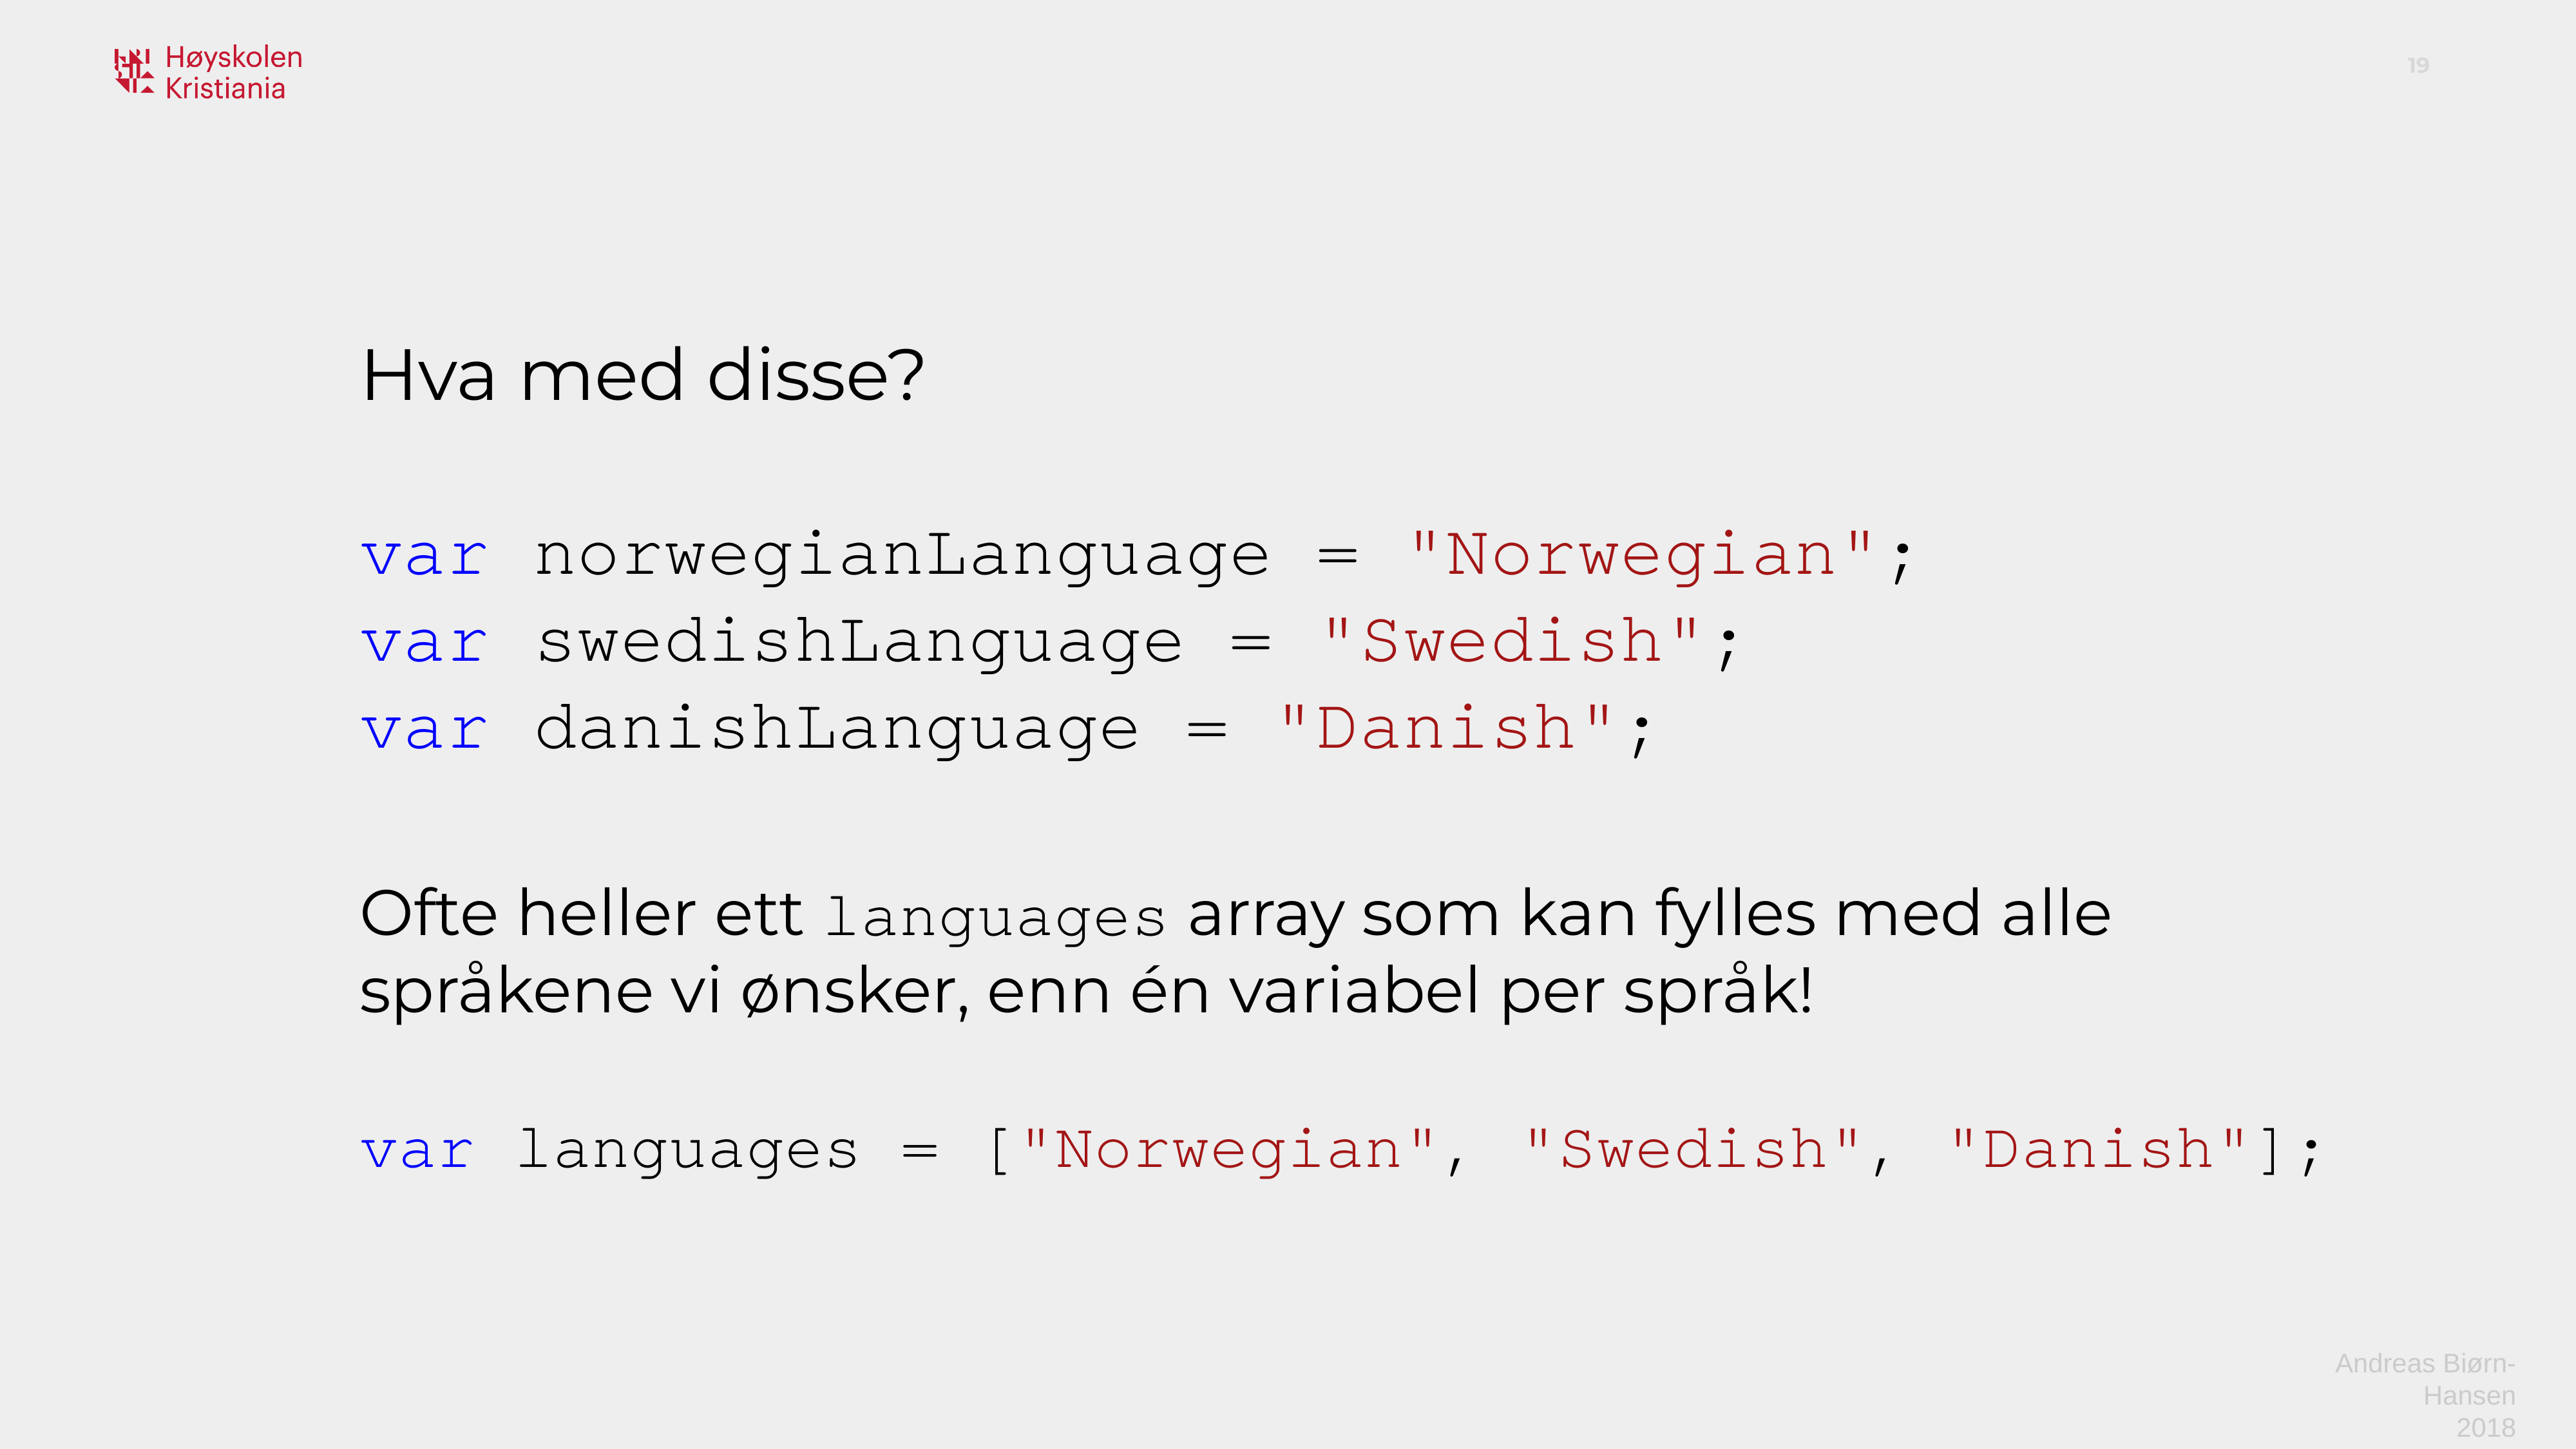

Hva med disse?

var norwegianLanguage = "Norwegian";
var swedishLanguage = "Swedish";
var danishLanguage = "Danish";
Ofte heller ett languages array som kan fylles med alle språkene vi ønsker, enn én variabel per språk!

var languages = ["Norwegian", "Swedish", "Danish"];